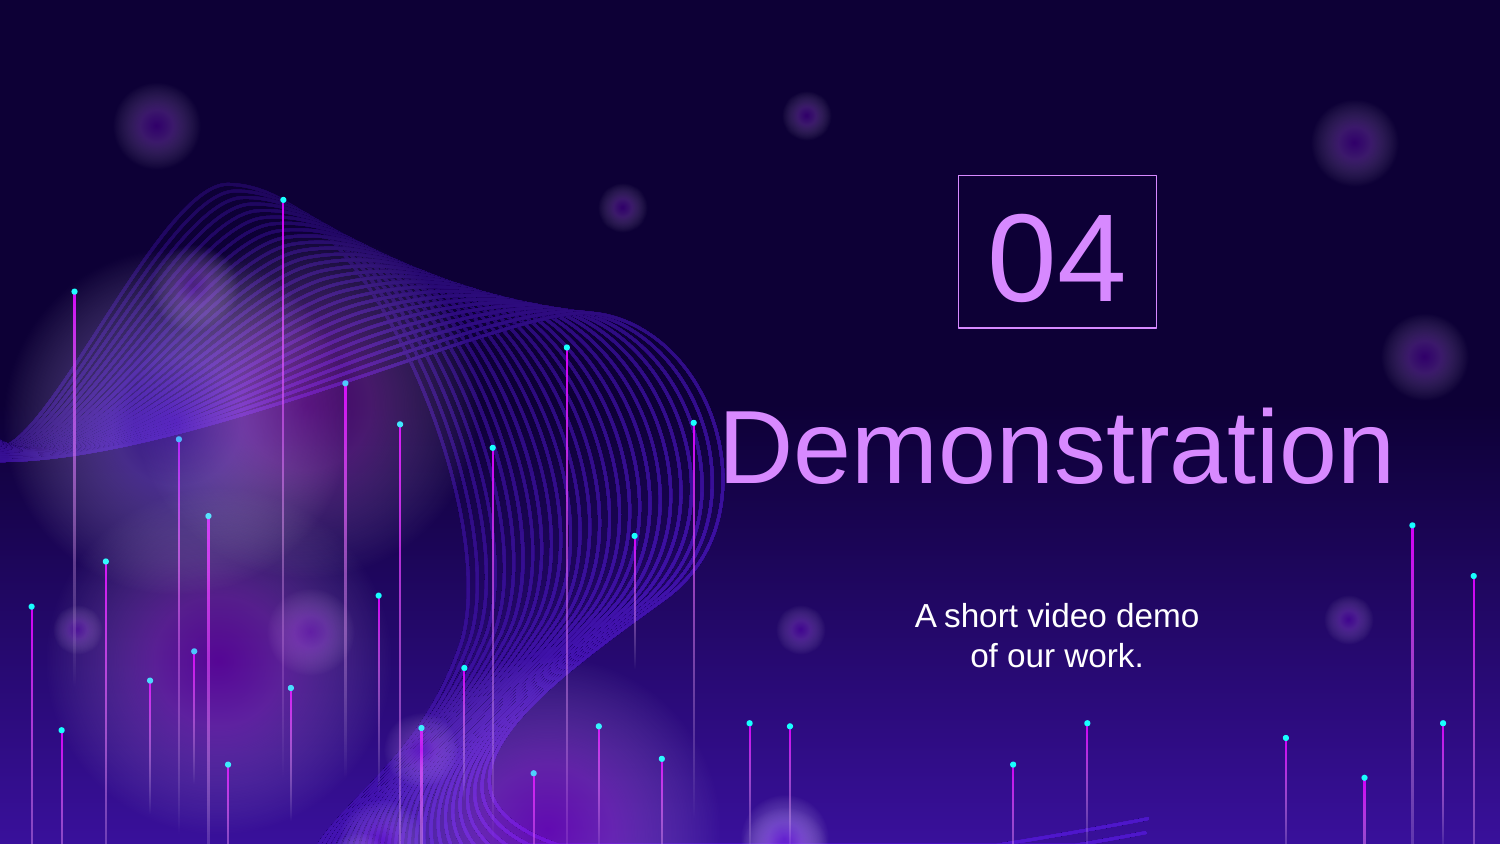

04

# Demonstration
A short video demo
of our work.